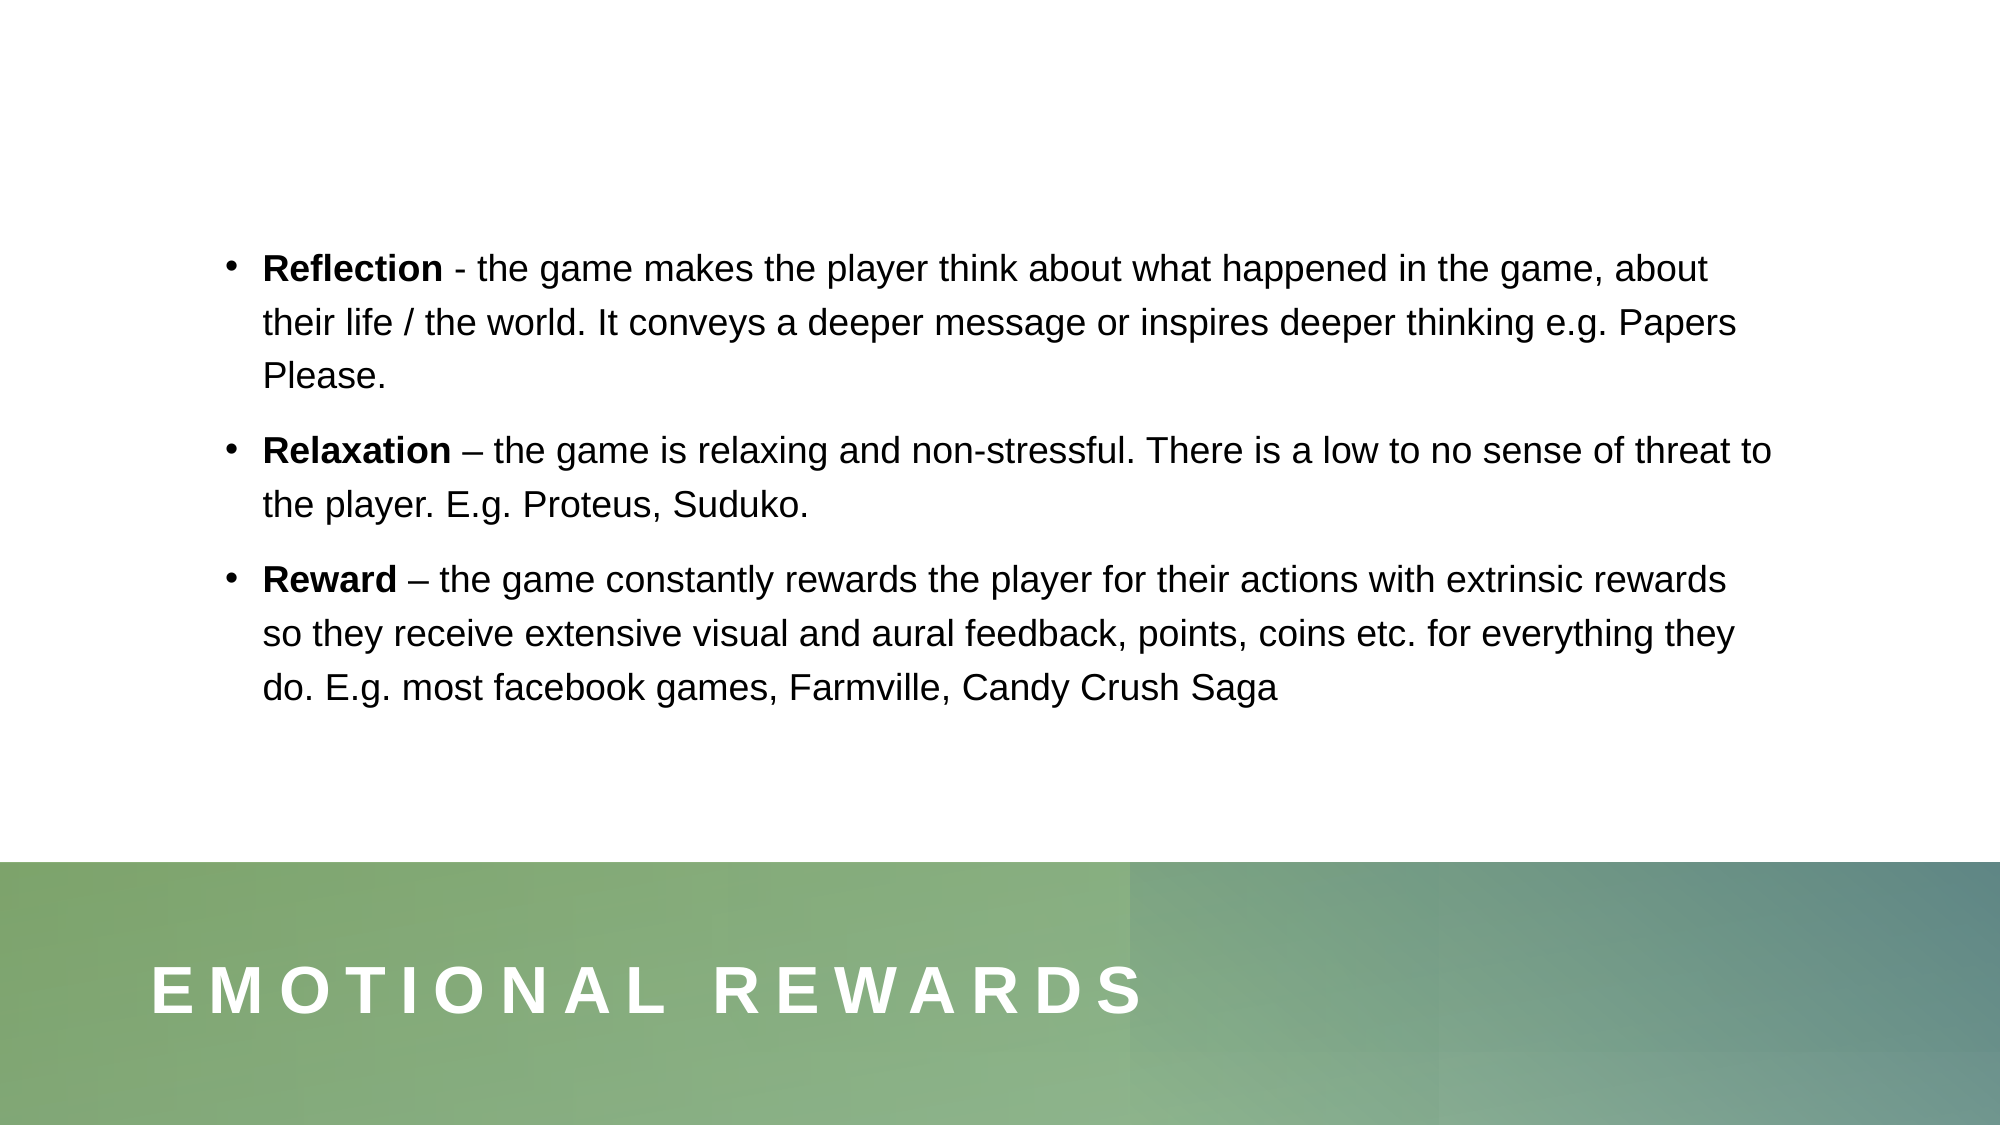

Reflection - the game makes the player think about what happened in the game, about their life / the world. It conveys a deeper message or inspires deeper thinking e.g. Papers Please.
Relaxation – the game is relaxing and non-stressful. There is a low to no sense of threat to the player. E.g. Proteus, Suduko.
Reward – the game constantly rewards the player for their actions with extrinsic rewards so they receive extensive visual and aural feedback, points, coins etc. for everything they do. E.g. most facebook games, Farmville, Candy Crush Saga

# Emotional Rewards